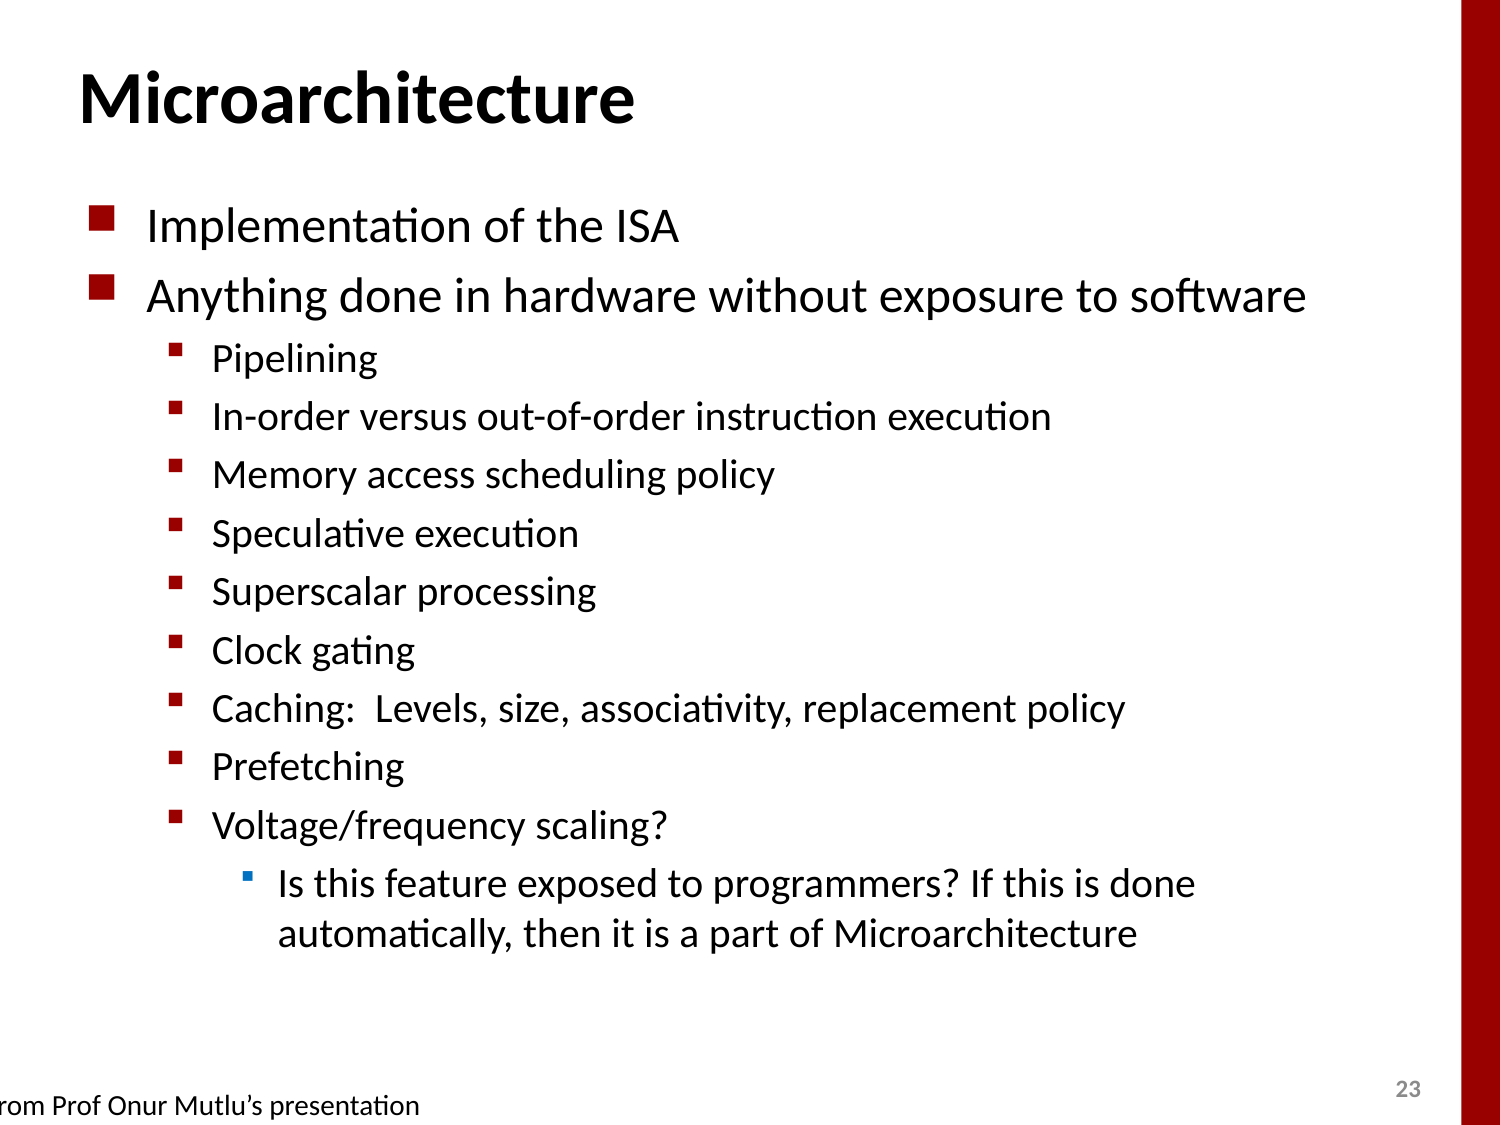

# Microarchitecture
Implementation of the ISA design constraints and goals
Anything done in hardware without exposure to software
Pipelining
In-order versus out-of-order instruction execution
Memory access scheduling policy
Speculative execution
Superscalar processing
Clock gating
Caching:  Levels, size, associativity, replacement policy
Prefetching
Voltage/frequency scaling?
Is this feature exposed to programmers? If this is done automatically, then it is a part of Microarchitecture

From Prof Onur Mutlu’s presentation